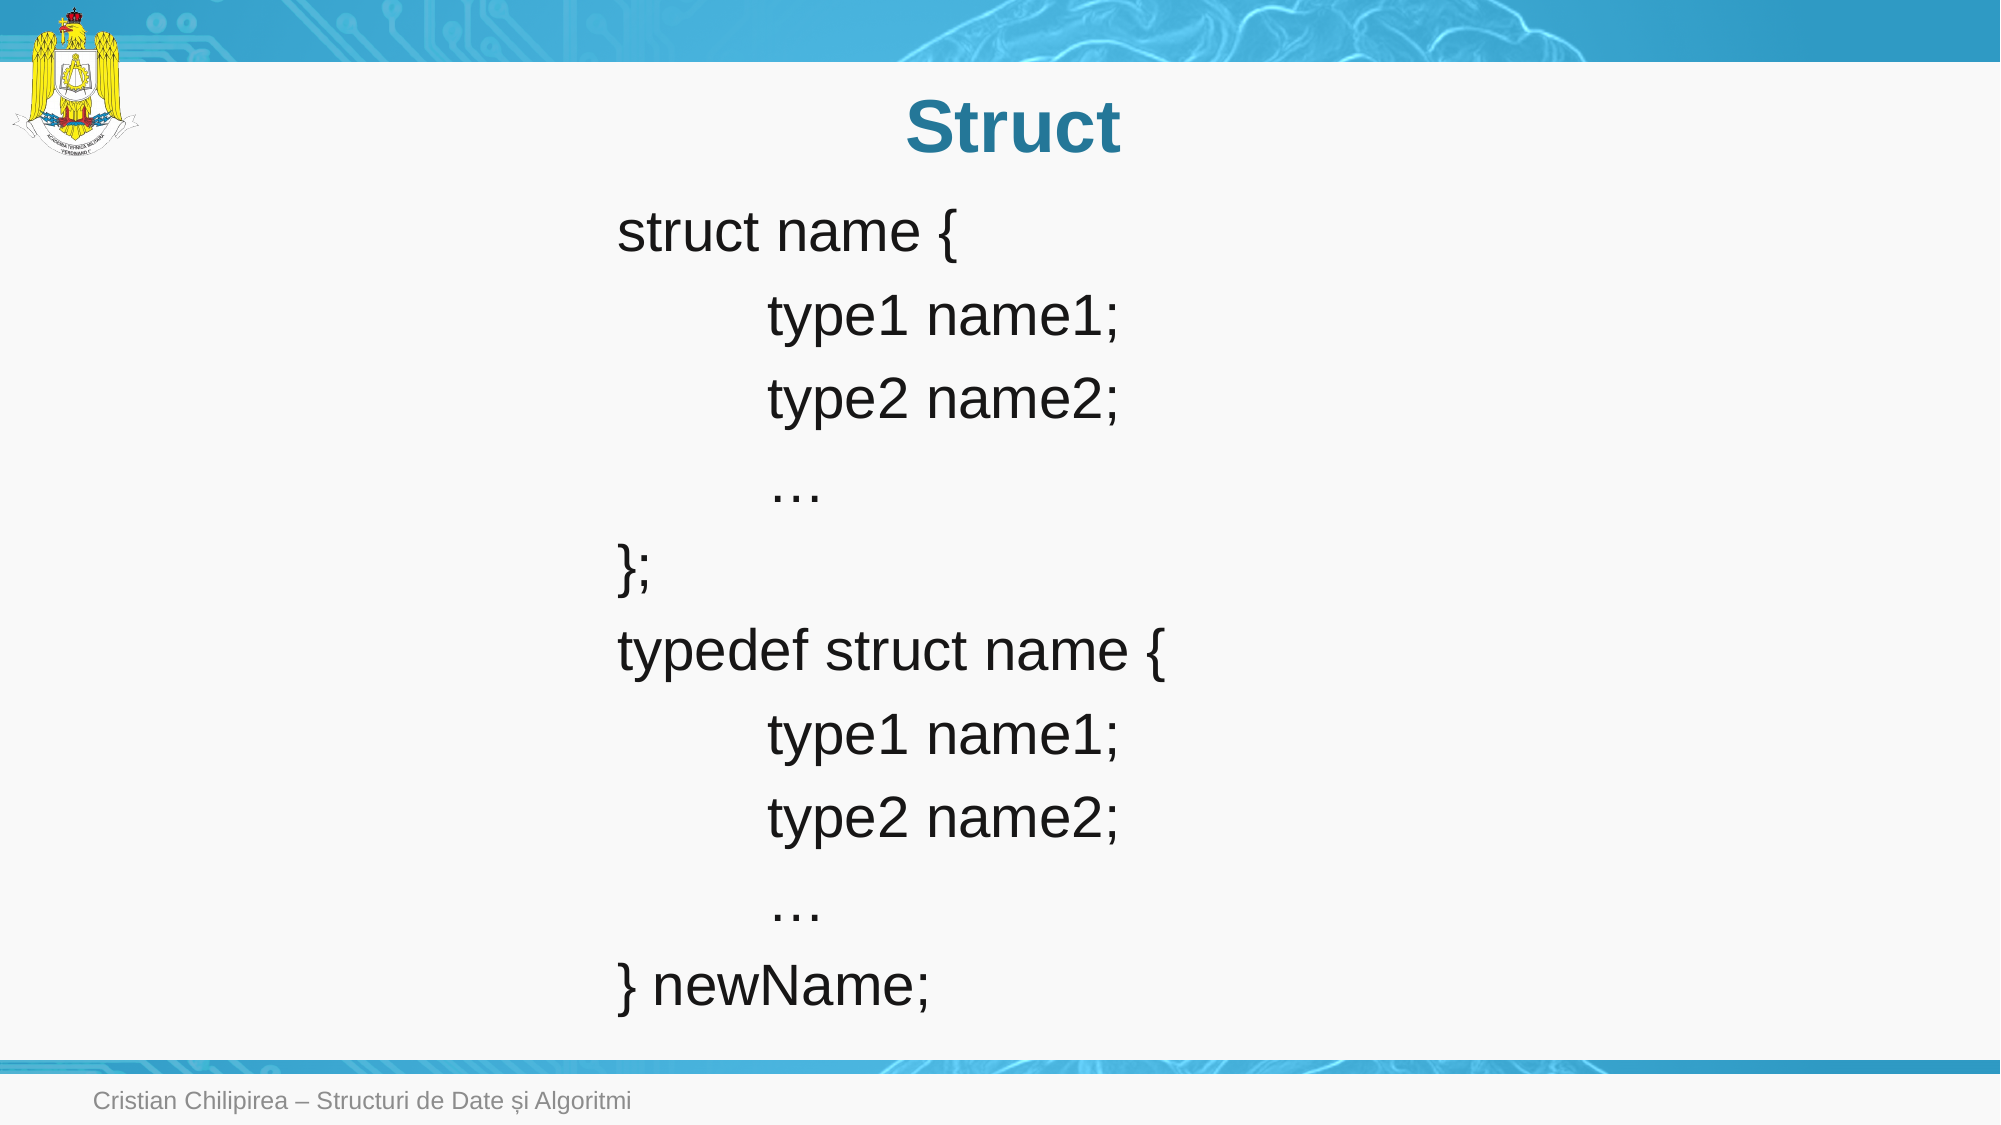

# Struct
struct name {
	type1 name1;
	type2 name2;
	…
};
typedef struct name {
	type1 name1;
	type2 name2;
	…
} newName;

Cristian Chilipirea – Structuri de Date și Algoritmi